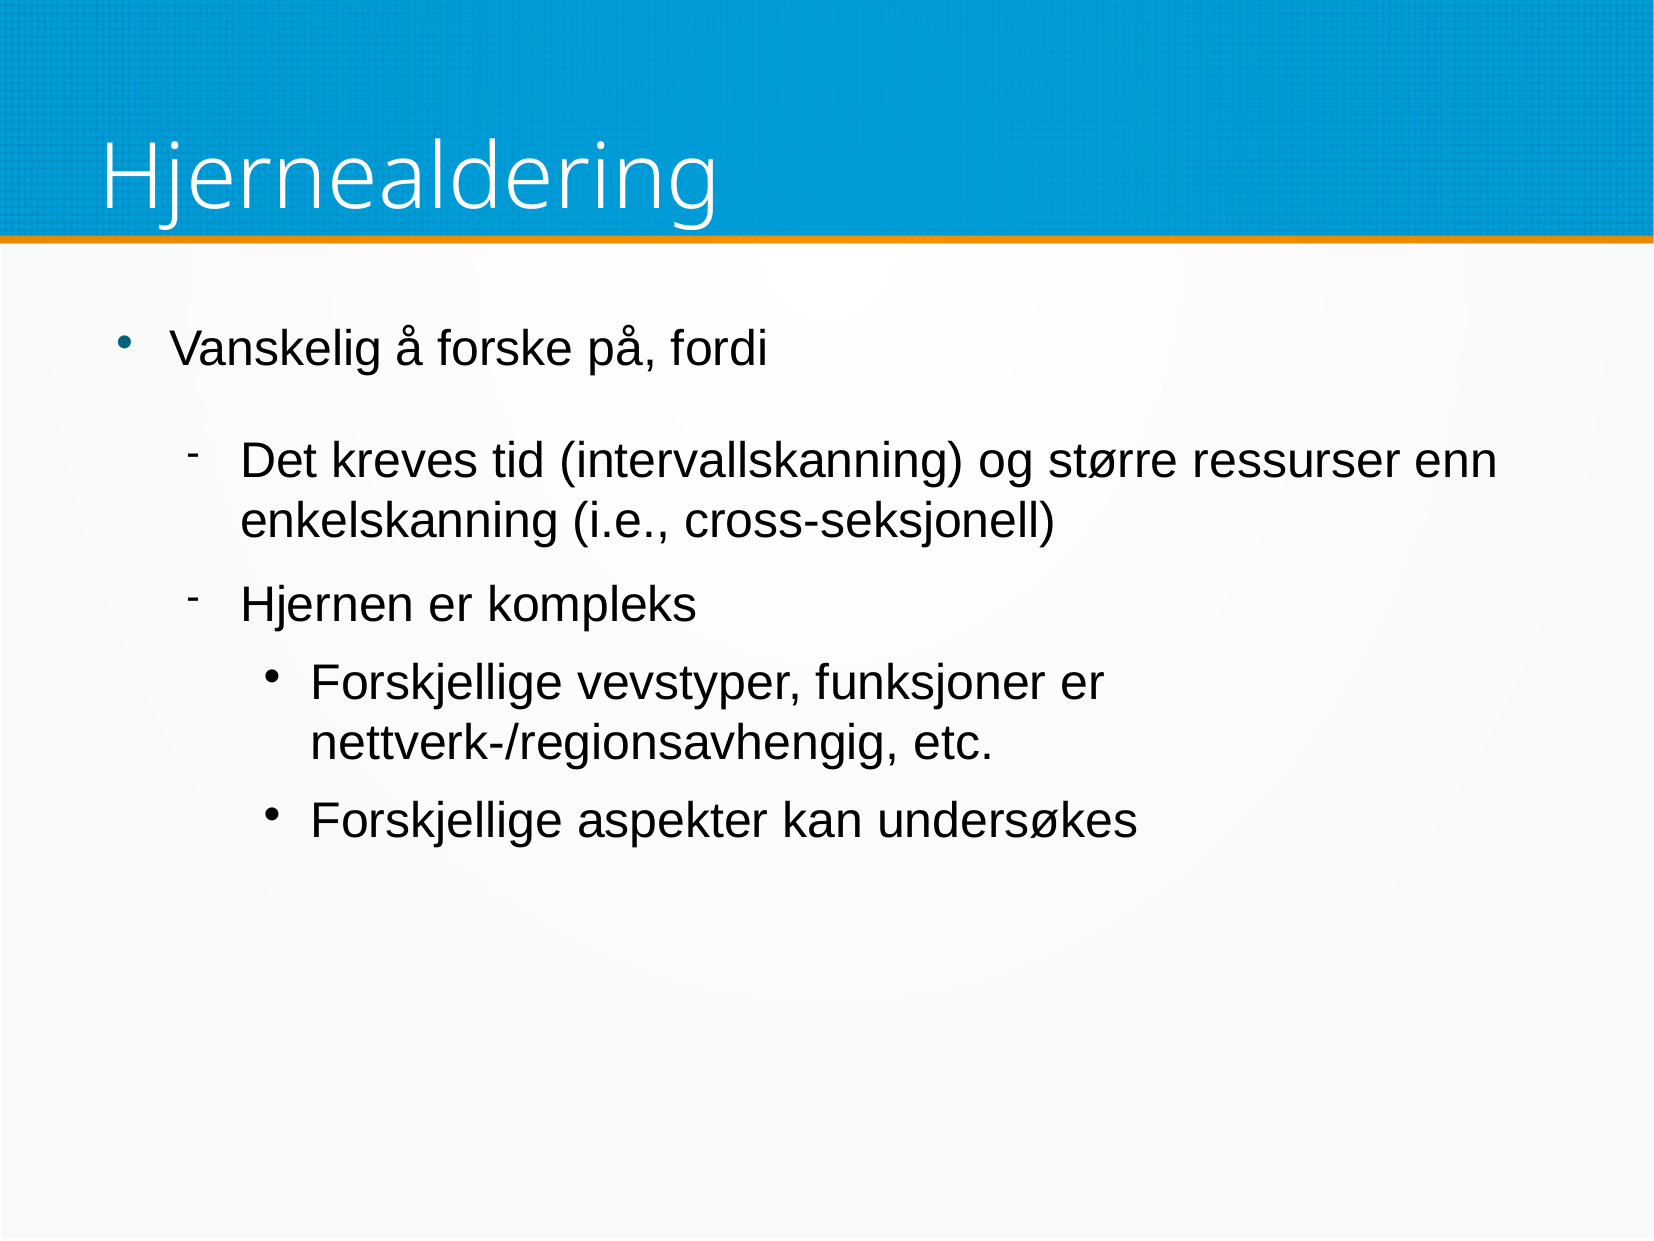

# Hjernealdering
Vanskelig å forske på, fordi
Det kreves tid (intervallskanning) og større ressurser enn enkelskanning (i.e., cross-seksjonell)
Hjernen er kompleks
Forskjellige vevstyper, funksjoner er nettverk-/regionsavhengig, etc.
Forskjellige aspekter kan undersøkes